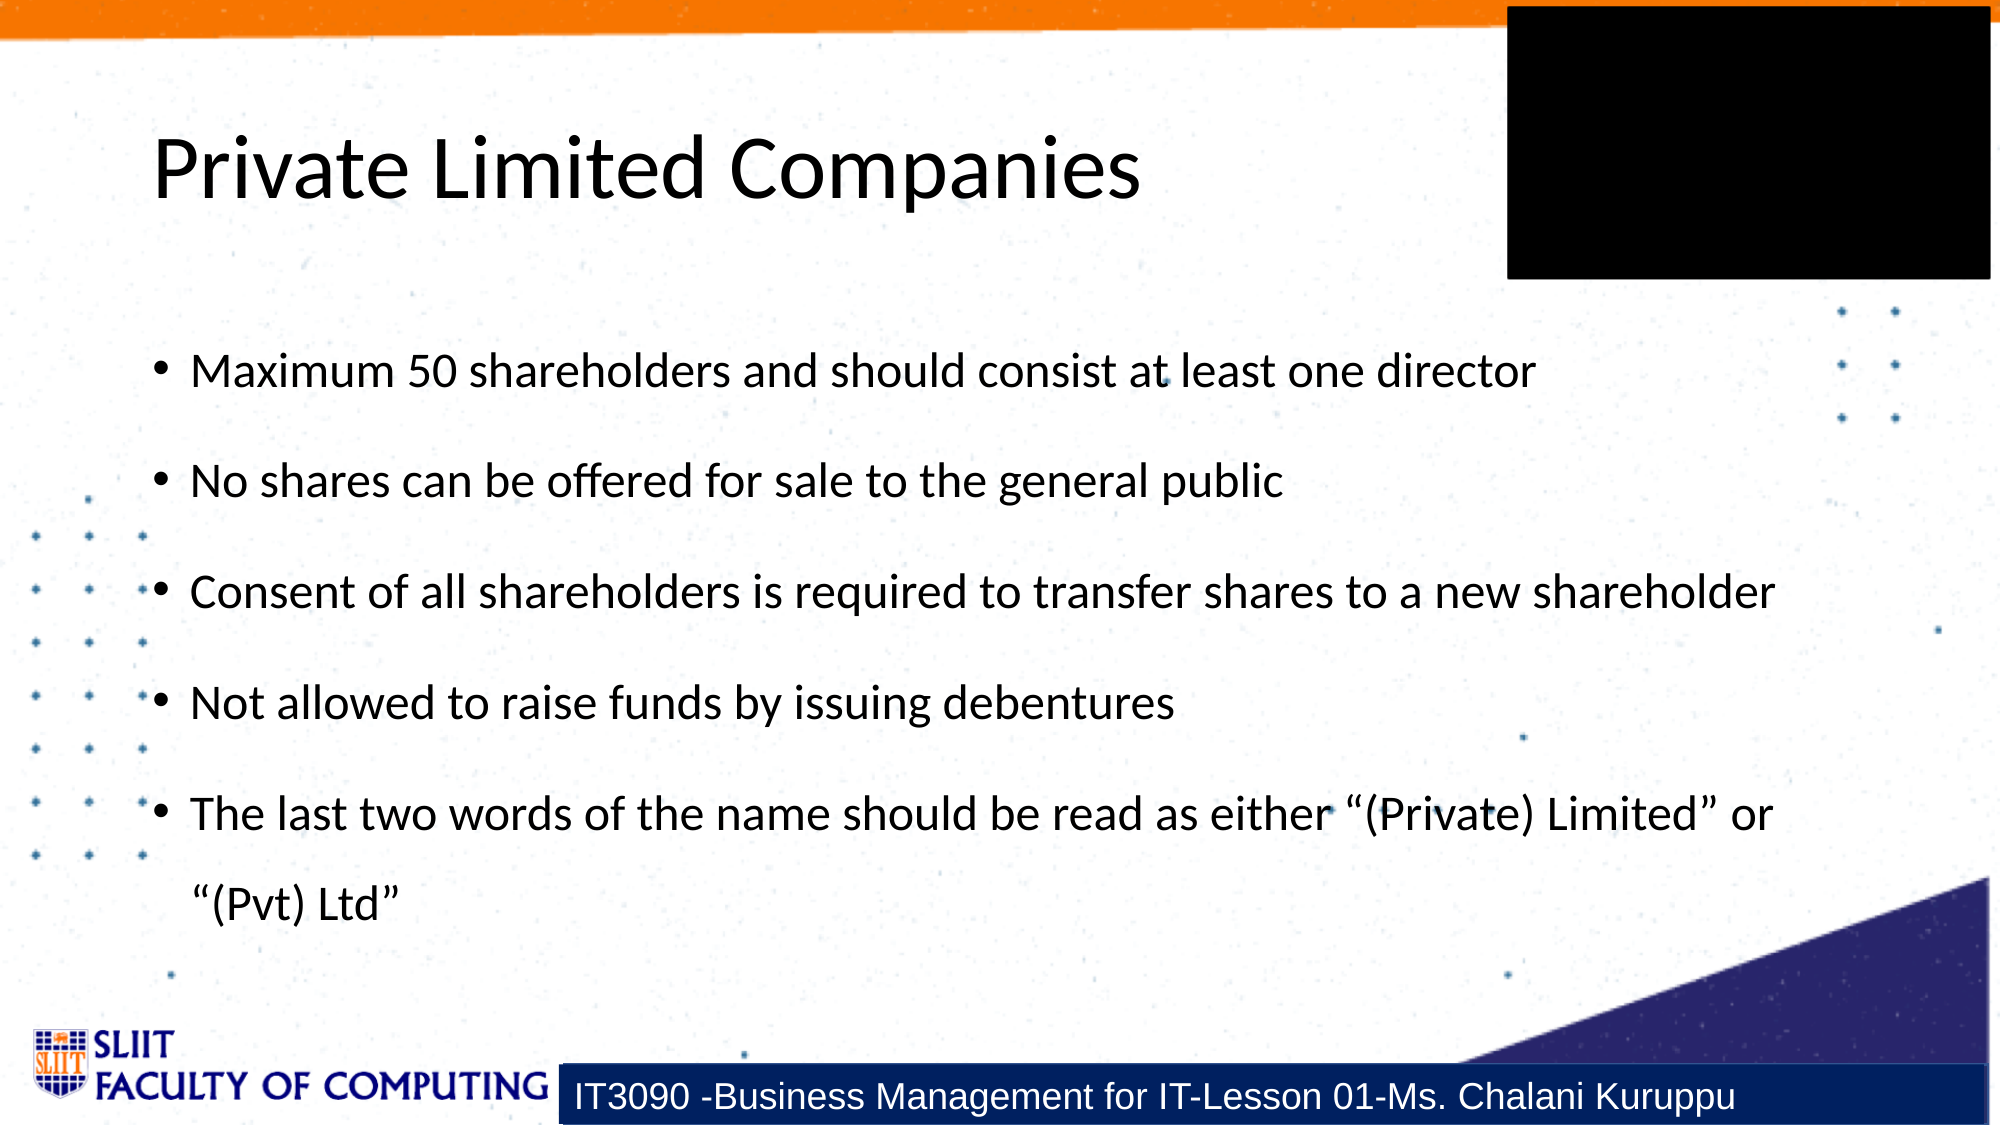

# Private Limited Companies
Maximum 50 shareholders and should consist at least one director
No shares can be offered for sale to the general public
Consent of all shareholders is required to transfer shares to a new shareholder
Not allowed to raise funds by issuing debentures
The last two words of the name should be read as either “(Private) Limited” or “(Pvt) Ltd”

IT3090 -Business Management for IT-Lesson 01-Ms. Chalani Kuruppu